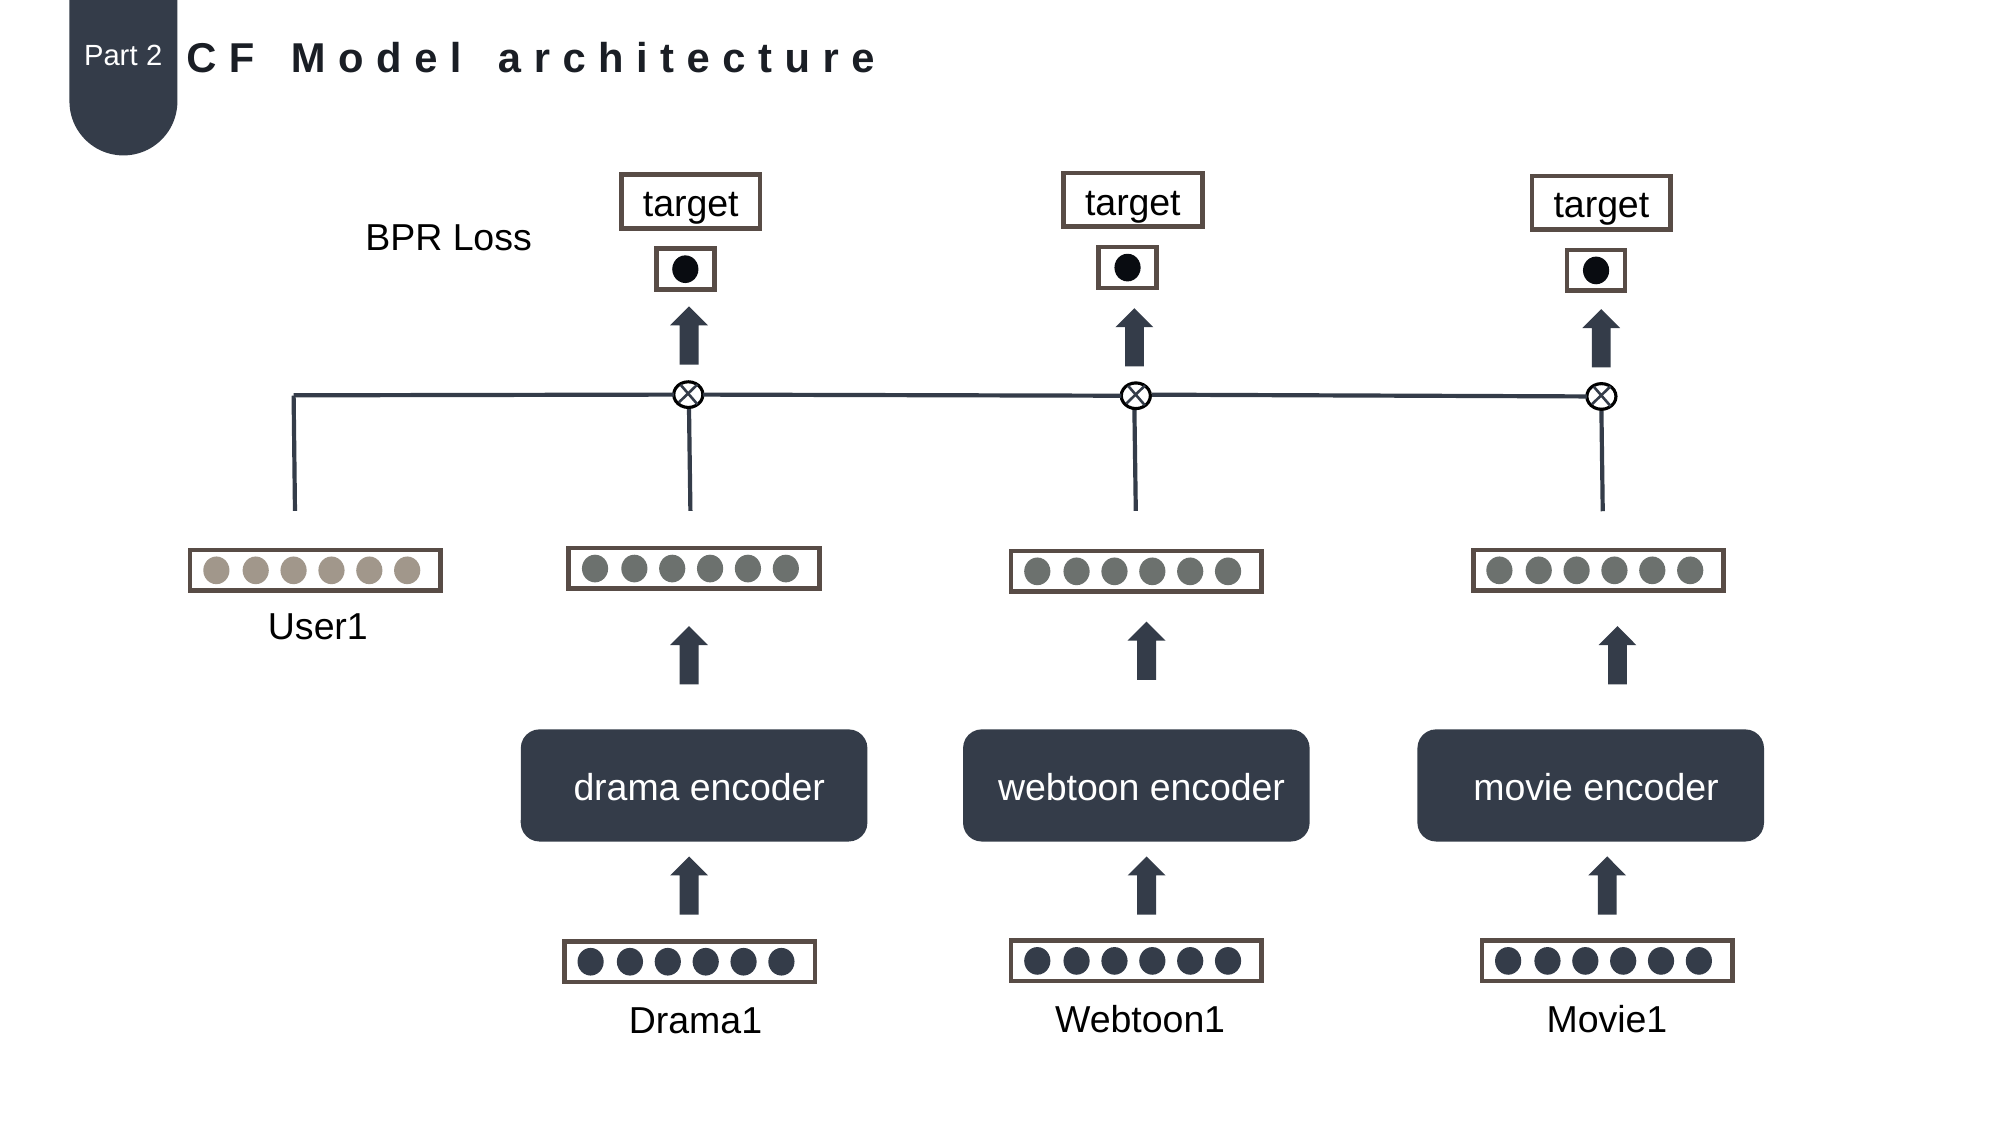

CF Model architecture
Part 2
target
target
target
BPR Loss

 User1

 movie encoder
 webtoon encoder
 drama encoder

 Webtoon1

 Movie1

 Drama1